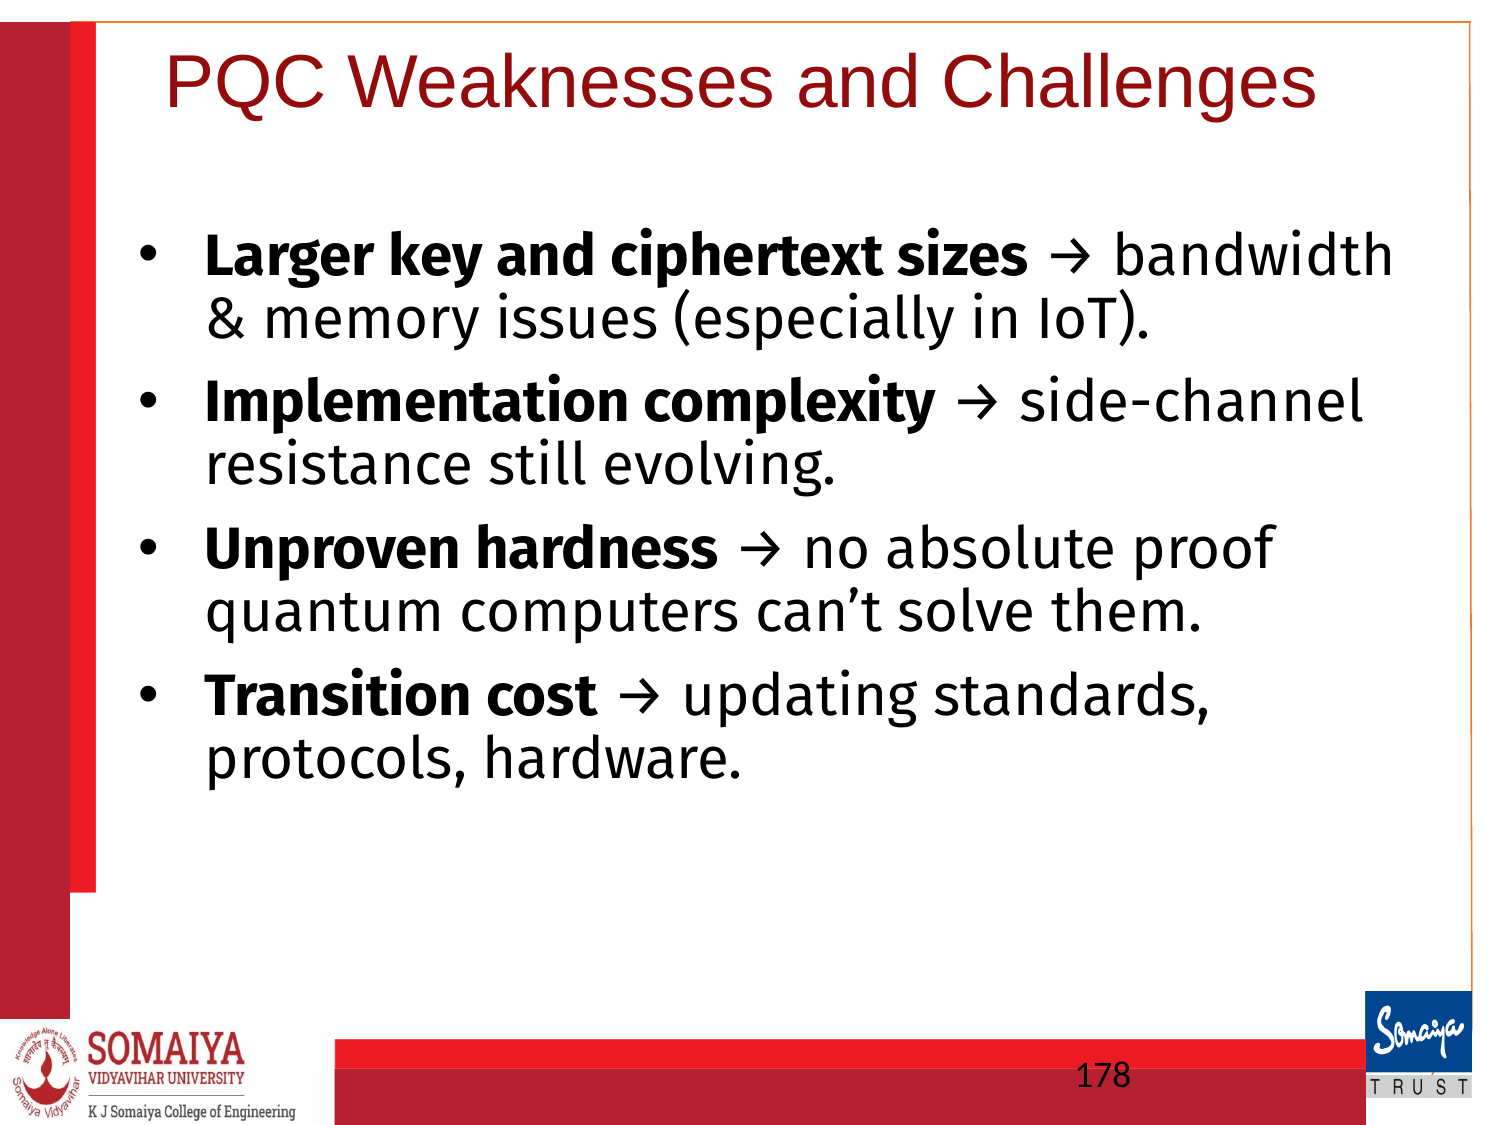

# PQC Weaknesses and Challenges
Larger key and ciphertext sizes → bandwidth & memory issues (especially in IoT).
Implementation complexity → side-channel resistance still evolving.
Unproven hardness → no absolute proof quantum computers can’t solve them.
Transition cost → updating standards, protocols, hardware.
178